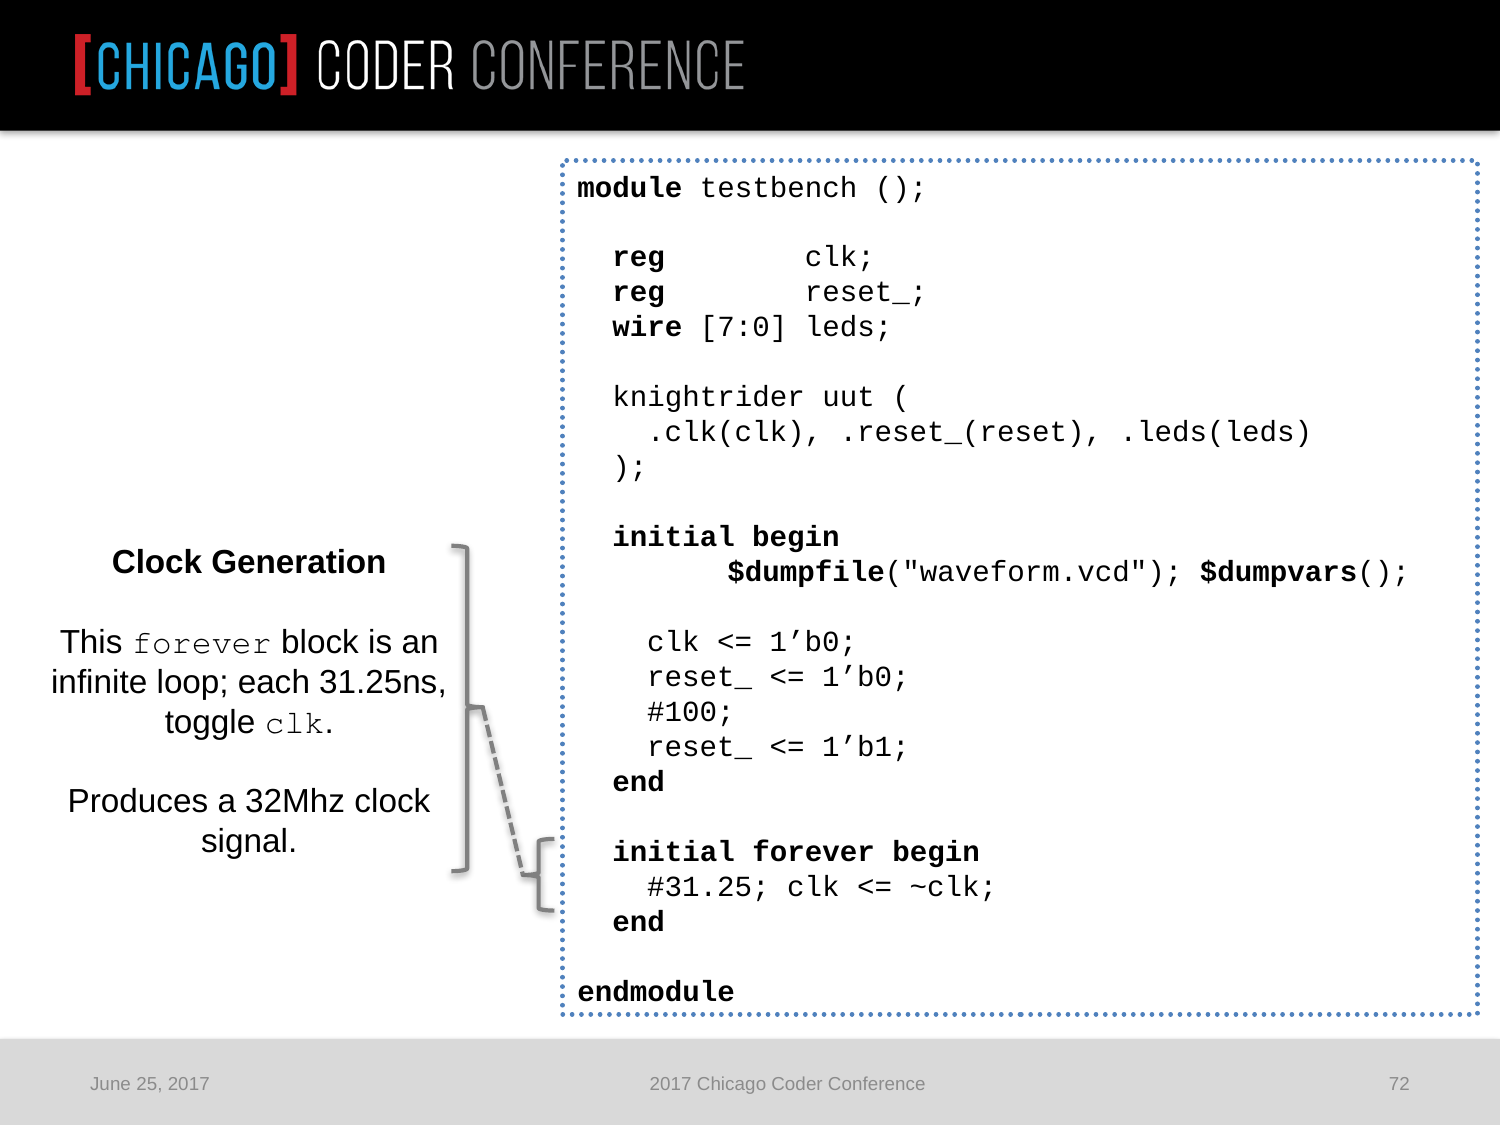

module testbench ();

  reg        clk;
  reg        reset_;
  wire [7:0] leds;

  knightrider uut (
    .clk(clk), .reset_(reset), .leds(leds)
  );

  initial begin
	$dumpfile("waveform.vcd"); $dumpvars();

    clk <= 1’b0;
    reset_ <= 1’b0;
    #100;
    reset_ <= 1’b1;
  end

  initial forever begin
    #31.25; clk <= ~clk;
  end
endmodule
Clock Generation

This forever block is an infinite loop; each 31.25ns, toggle clk.

Produces a 32Mhz clock signal.

June 25, 2017
2017 Chicago Coder Conference
72